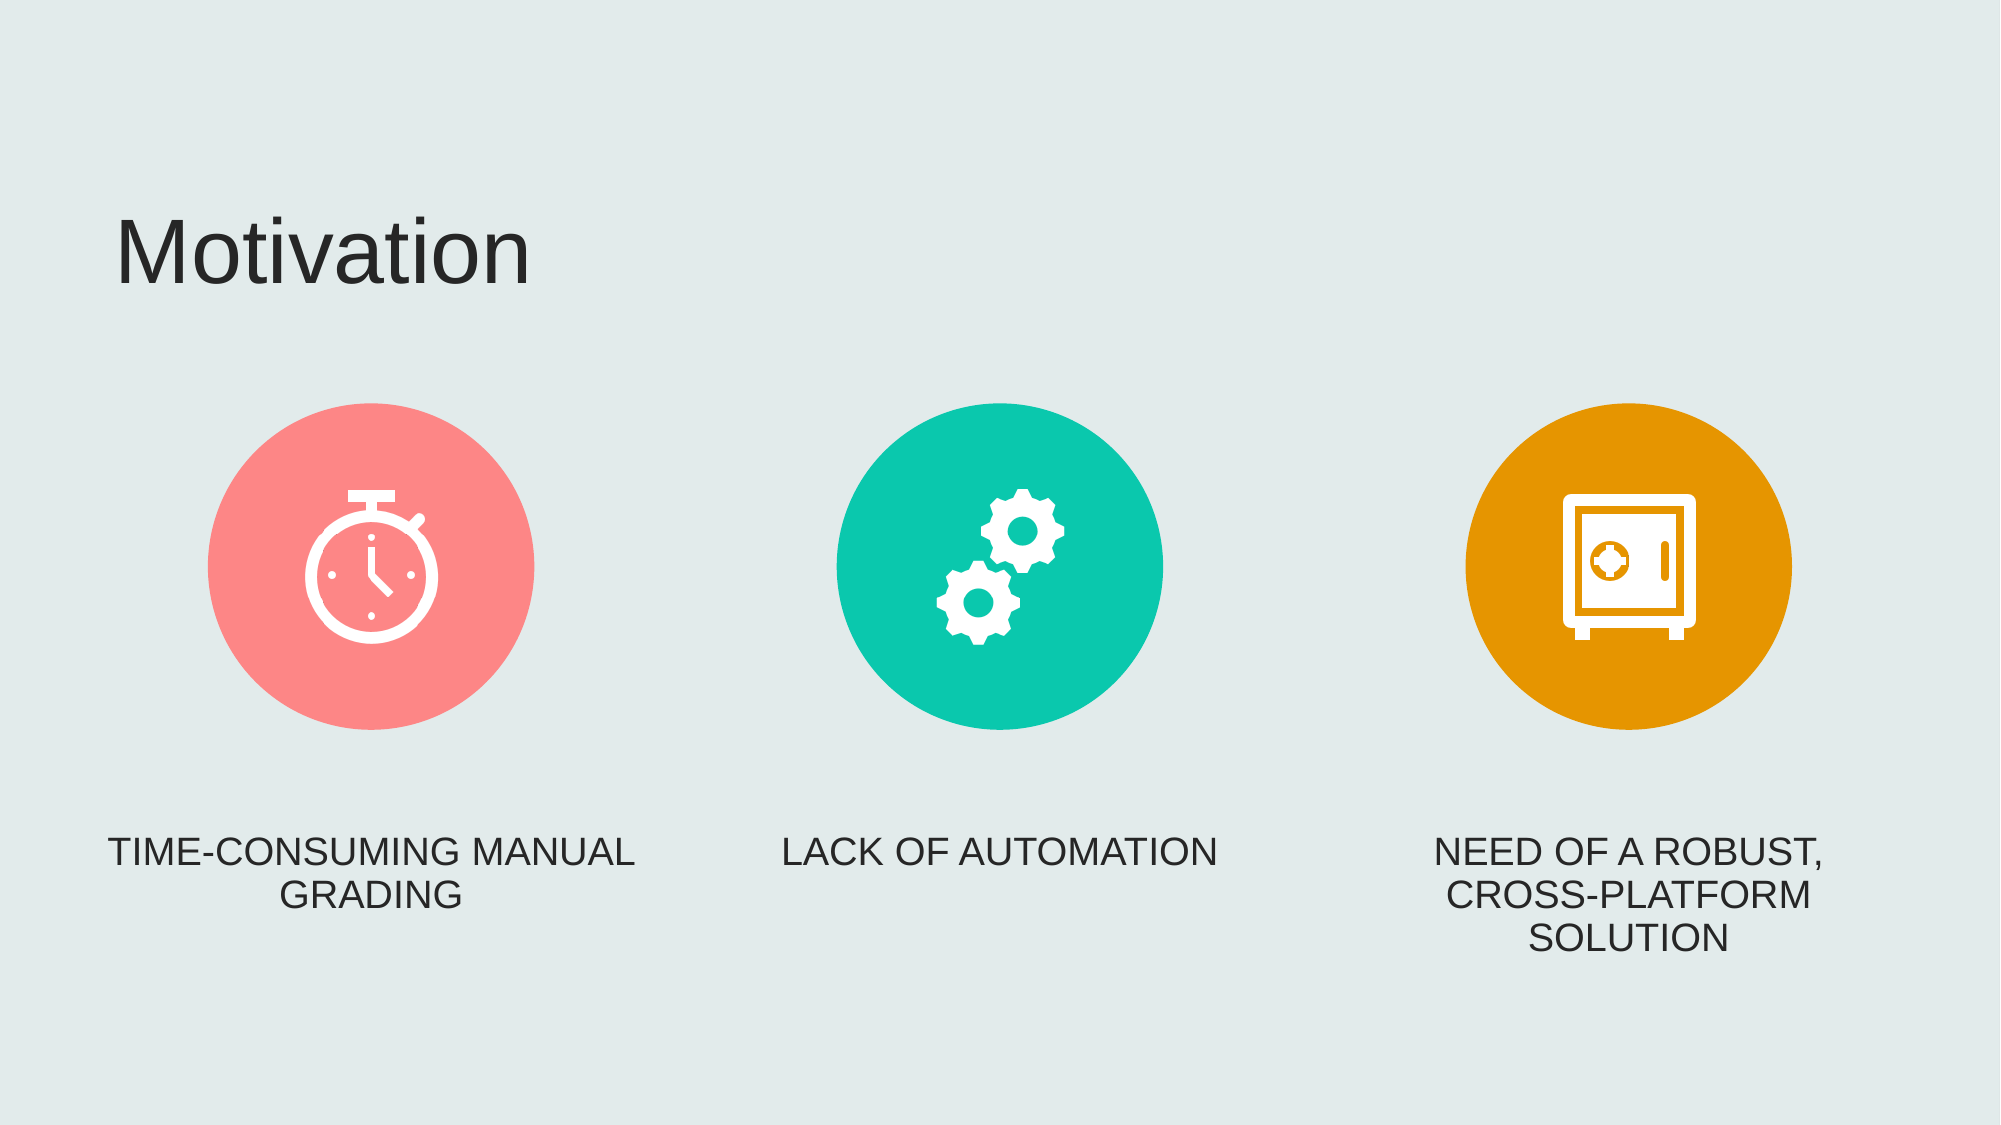

# Motivation
Time-consuming manual grading
Lack of automation
Need of a robust, cross-platform solution